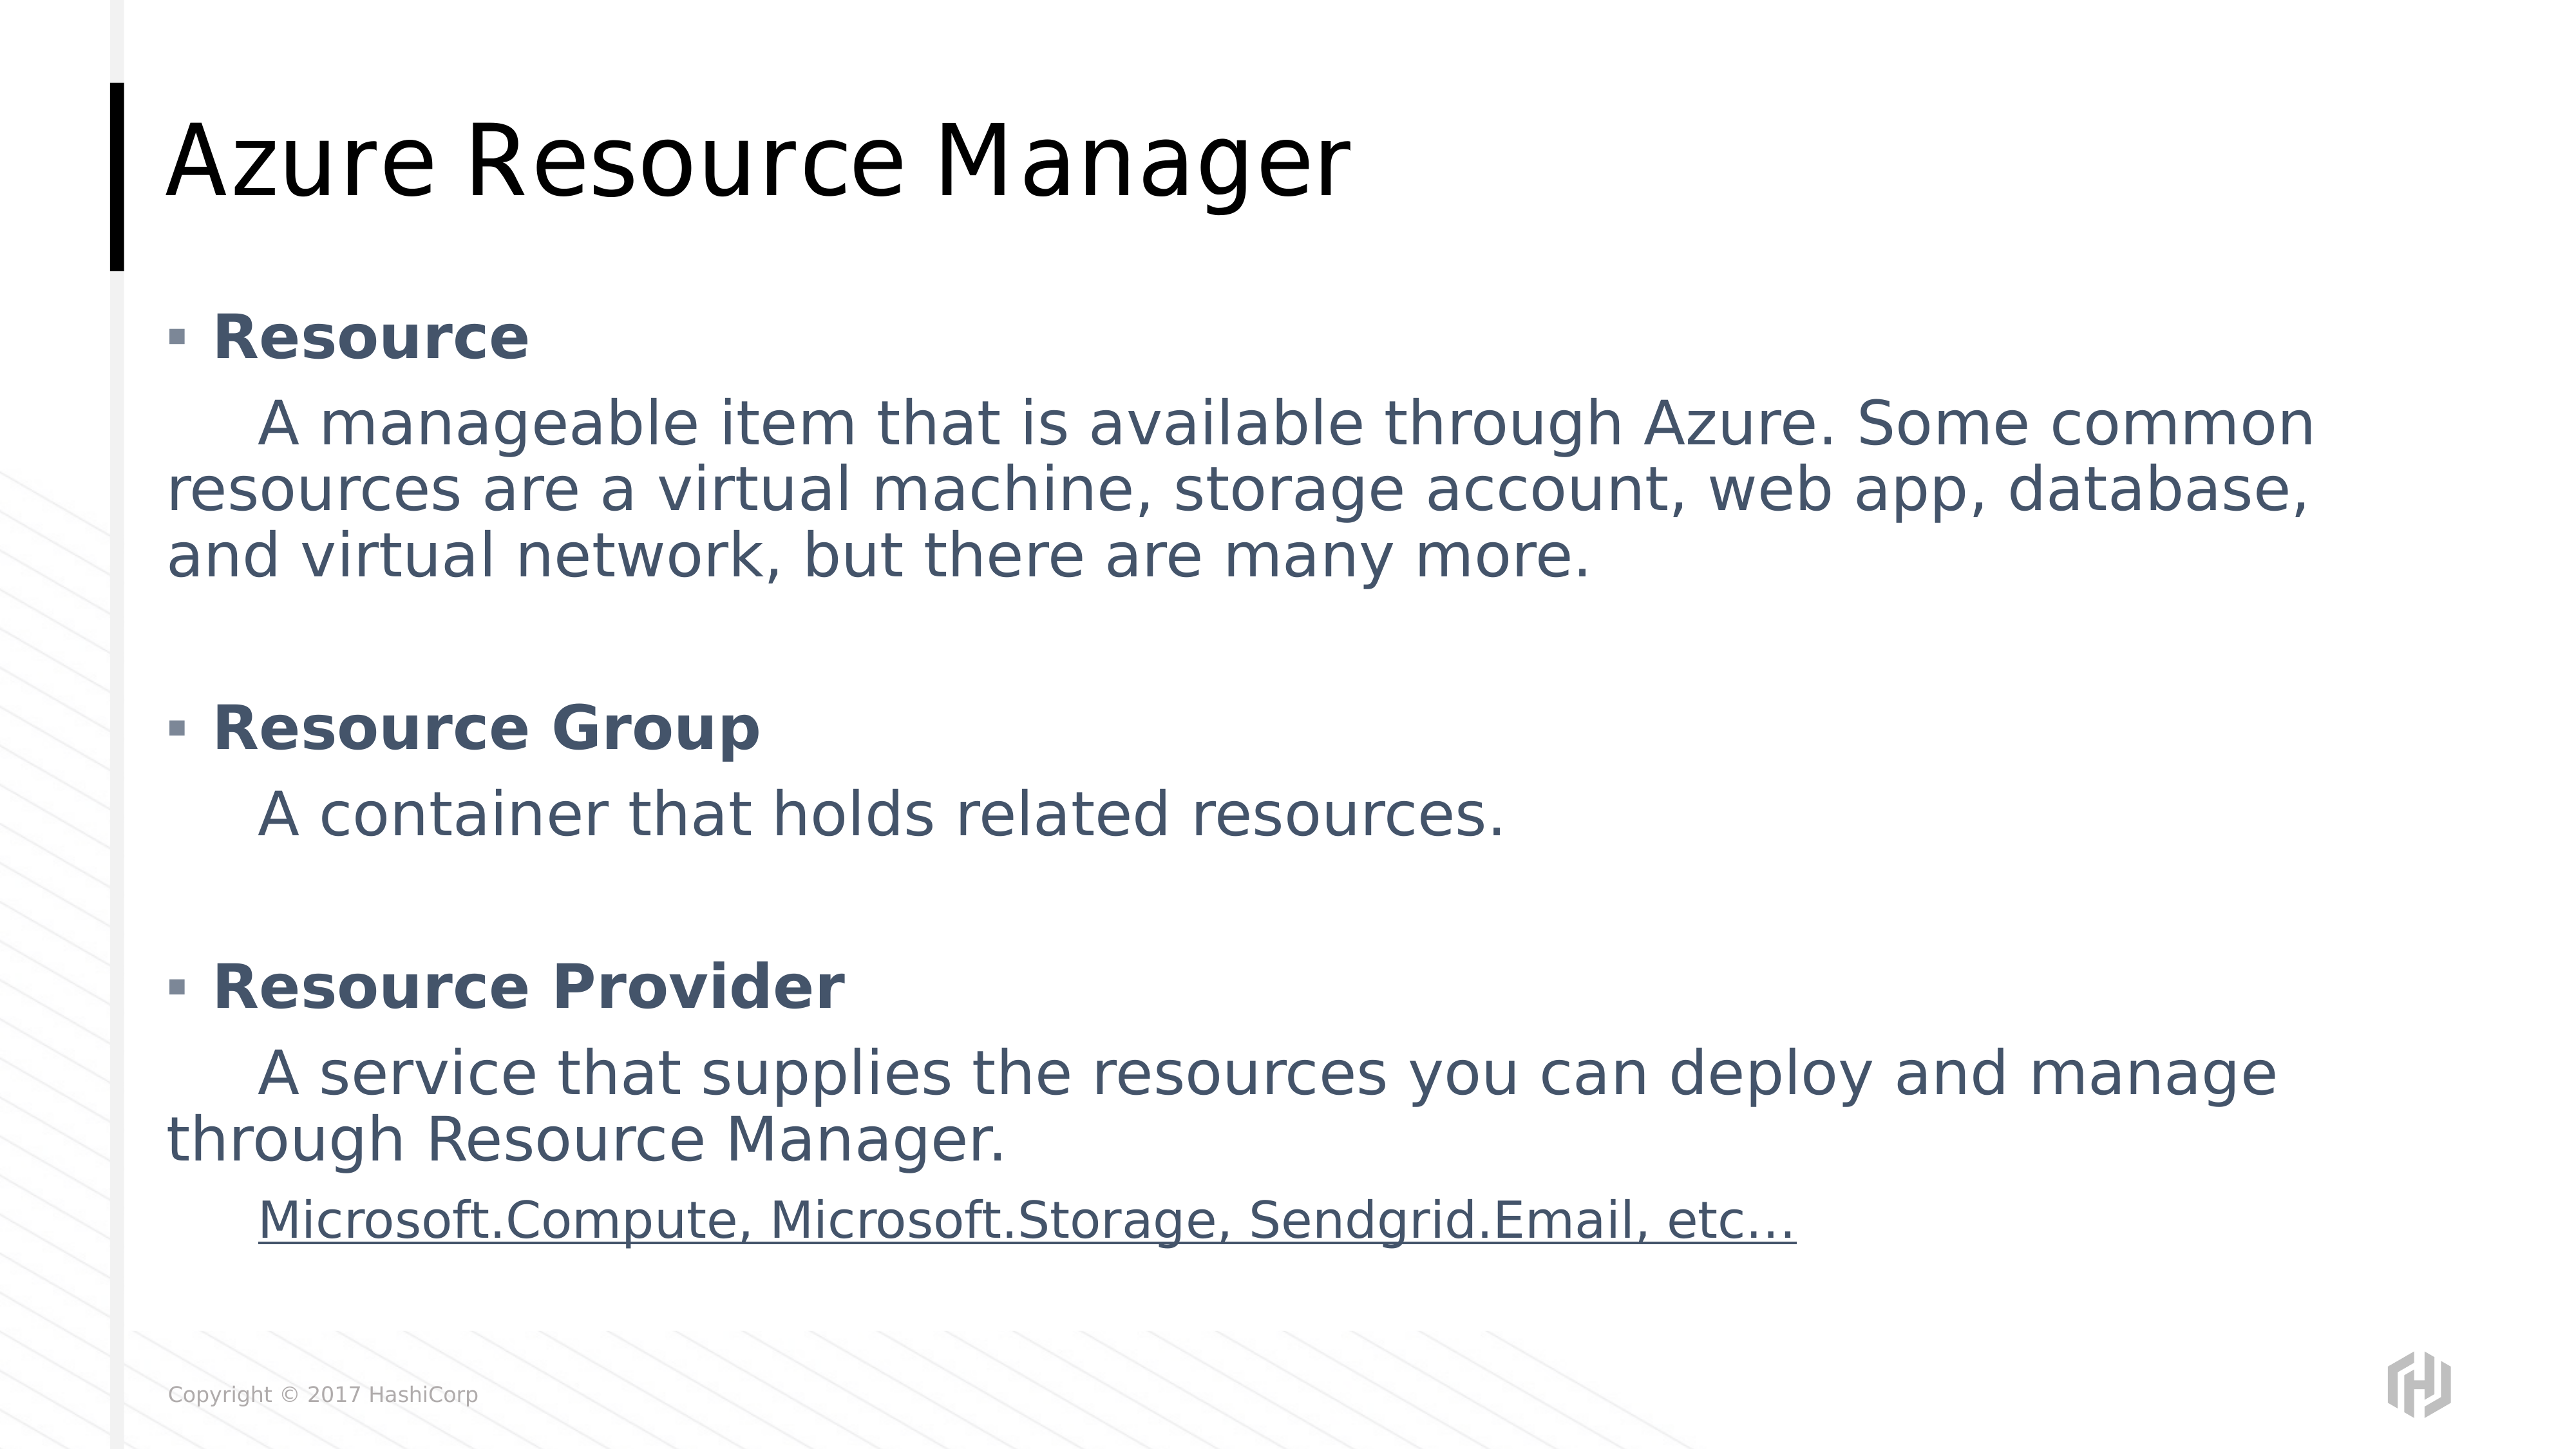

# Azure Resource Manager
Resource
	A manageable item that is available through Azure. Some common resources are a virtual machine, storage account, web app, database, and virtual network, but there are many more.

Resource Group
	A container that holds related resources.

Resource Provider
	A service that supplies the resources you can deploy and manage through Resource Manager.
	Microsoft.Compute, Microsoft.Storage, Sendgrid.Email, etc…